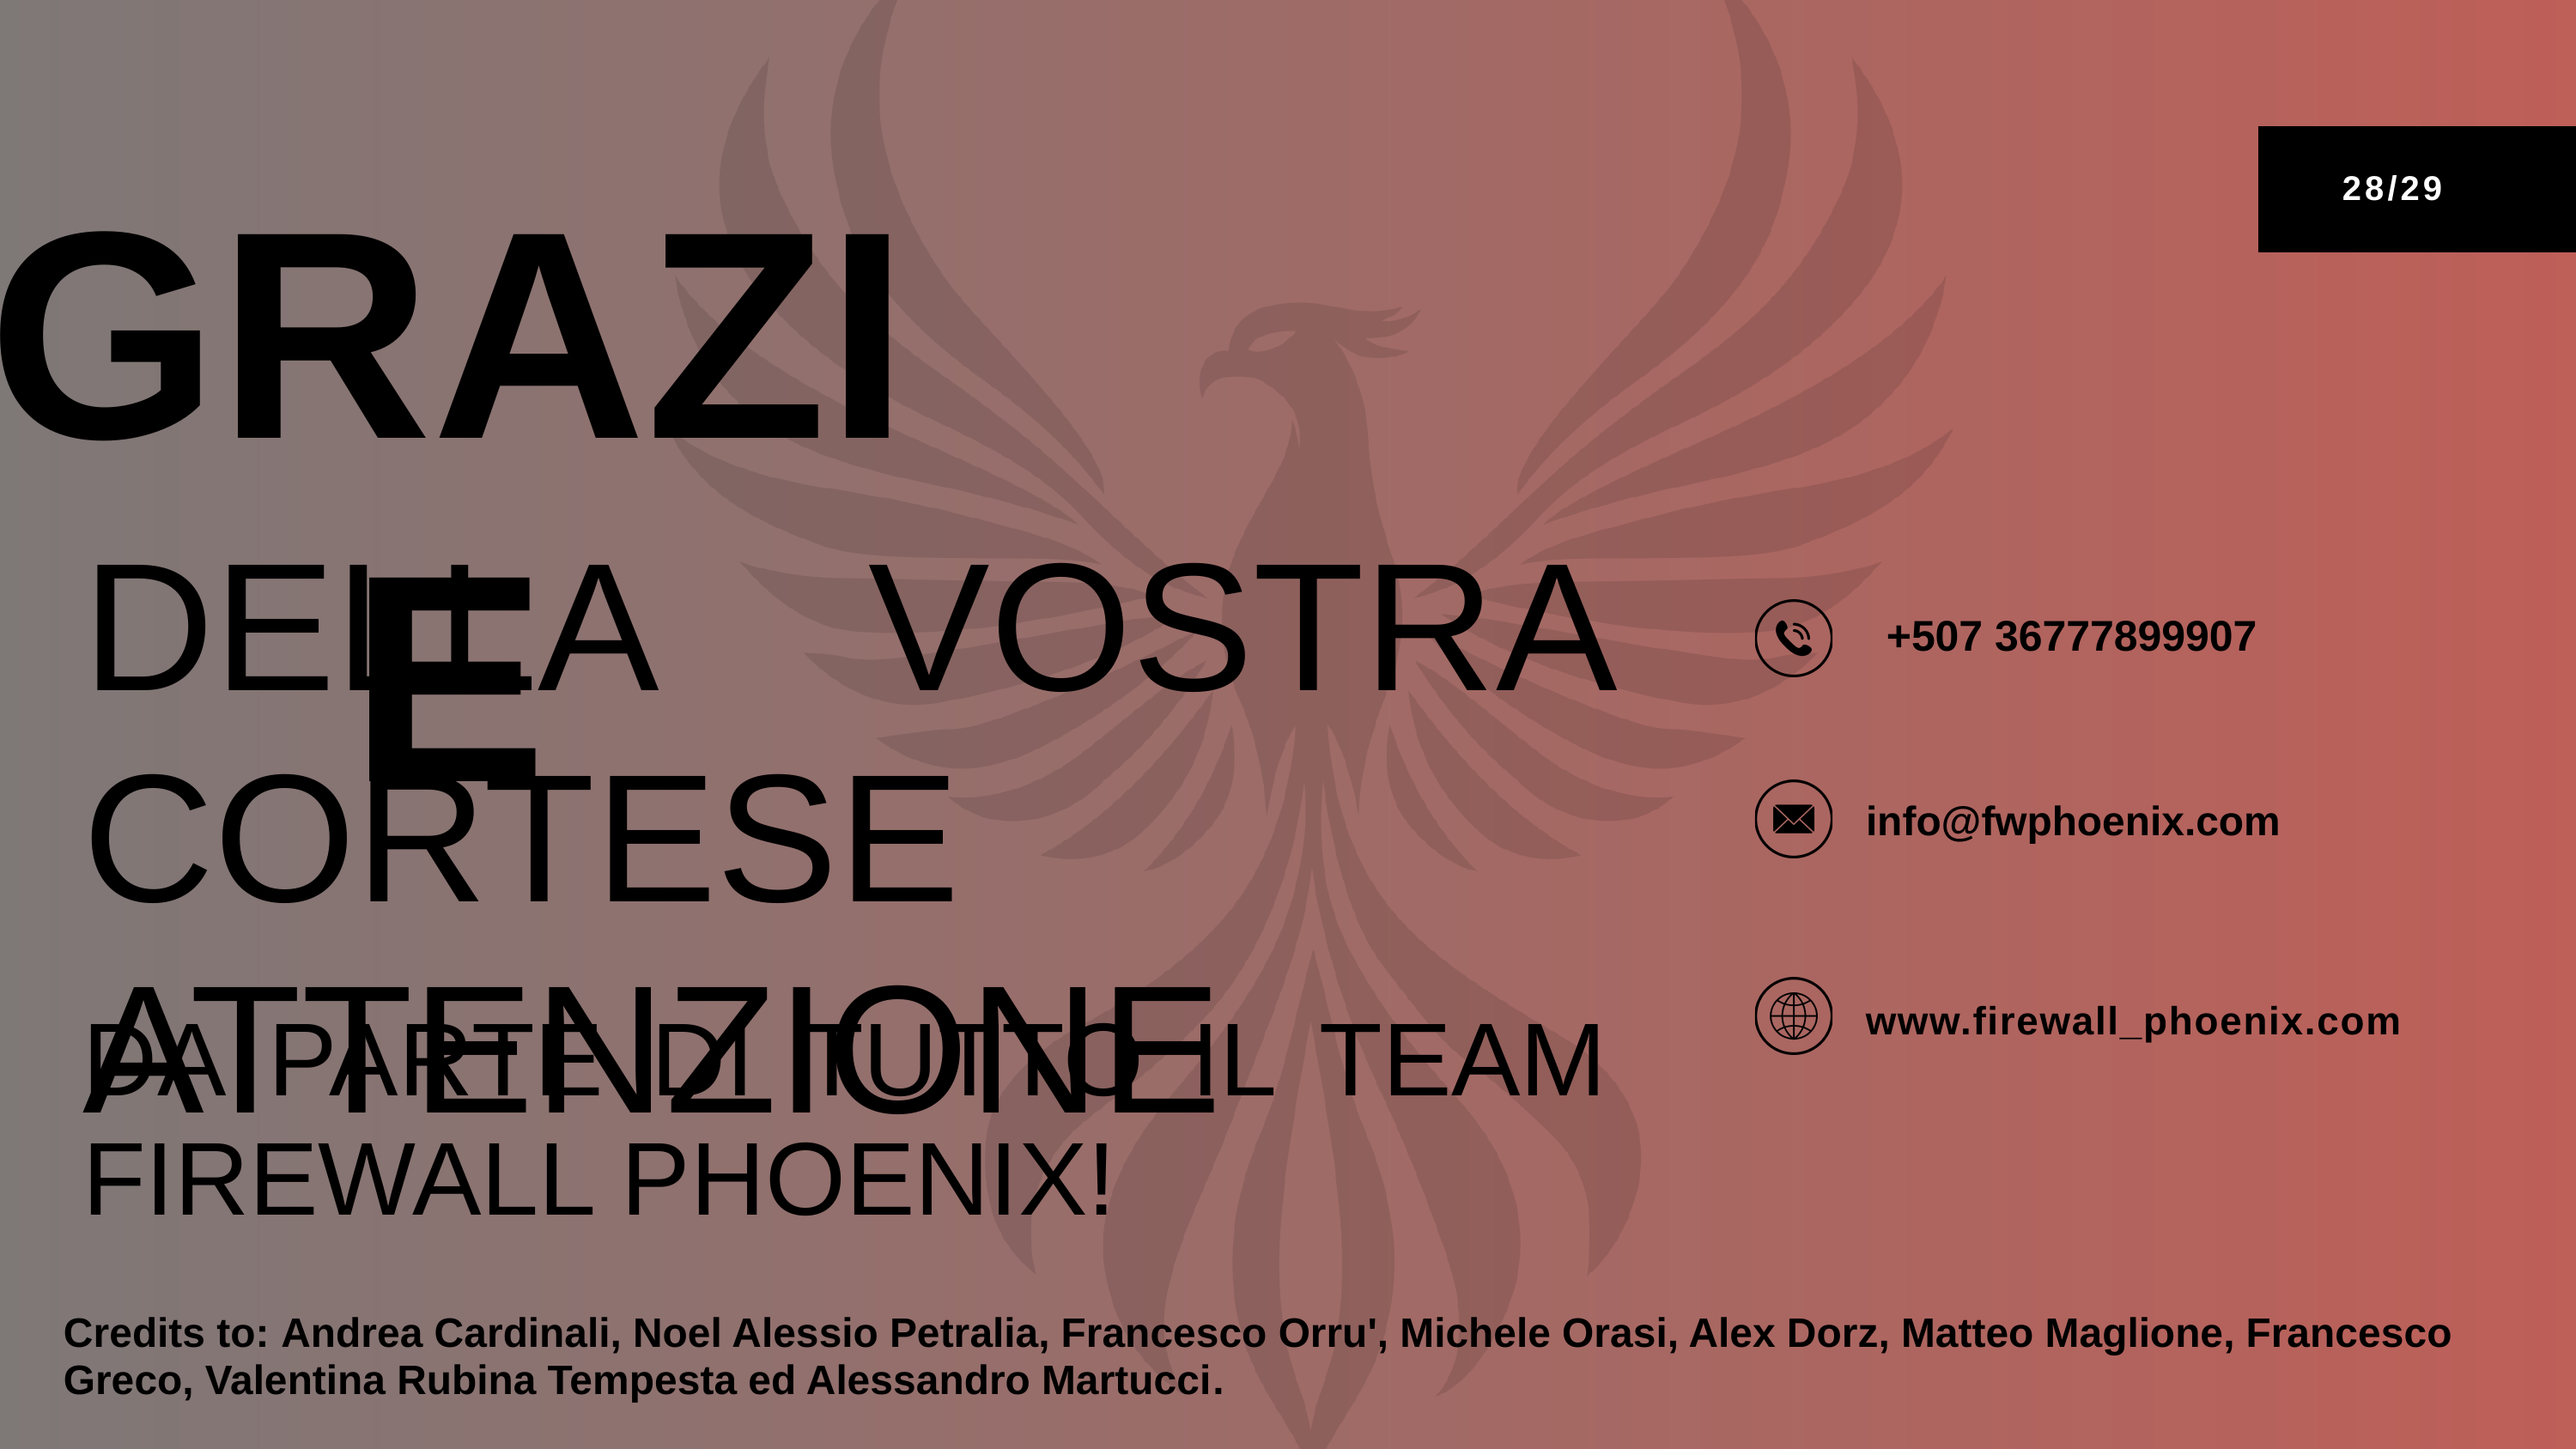

GRAZIE
28/29
DELLA VOSTRA CORTESE ATTENZIONE

+507 36777899907

info@fwphoenix.com

www.firewall_phoenix.com
DA PARTE DI TUTTO IL TEAM FIREWALL PHOENIX!
Credits to: Andrea Cardinali, Noel Alessio Petralia, Francesco Orru', Michele Orasi, Alex Dorz, Matteo Maglione, Francesco Greco, Valentina Rubina Tempesta ed Alessandro Martucci.